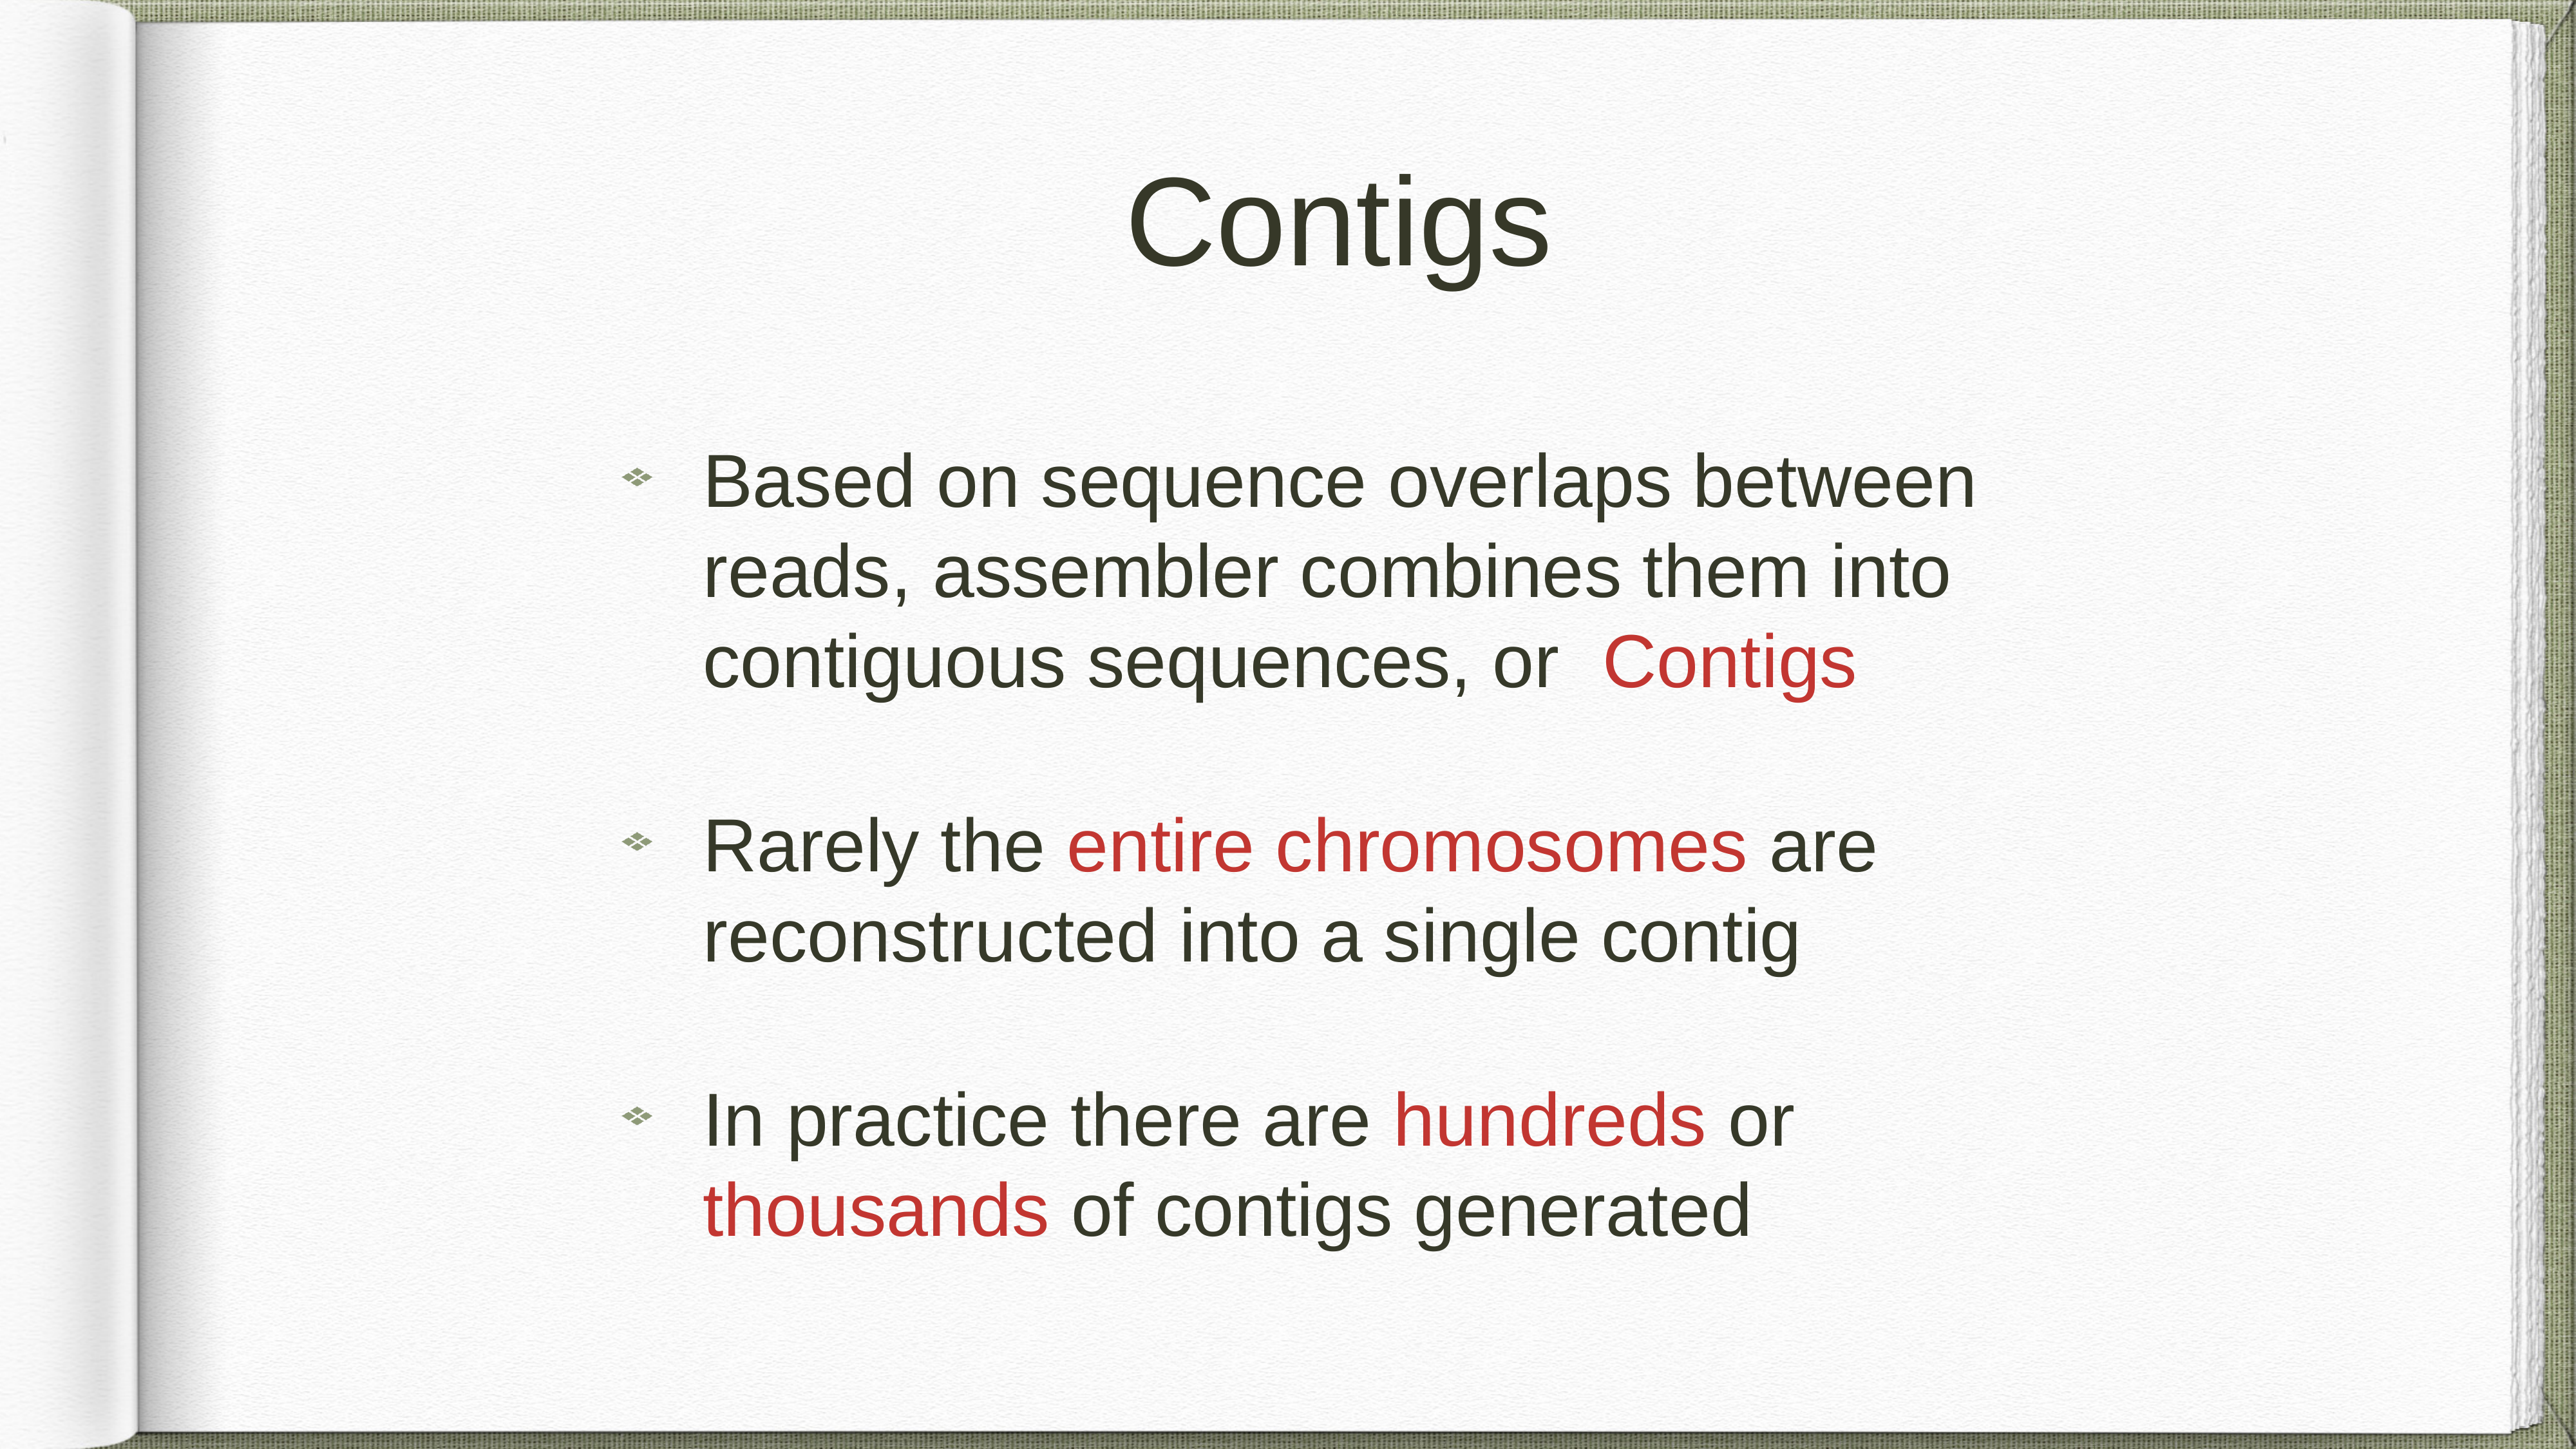

# Contigs
Based on sequence overlaps between reads, assembler combines them into contiguous sequences, or  Contigs
Rarely the entire chromosomes are reconstructed into a single contig
In practice there are hundreds or thousands of contigs generated